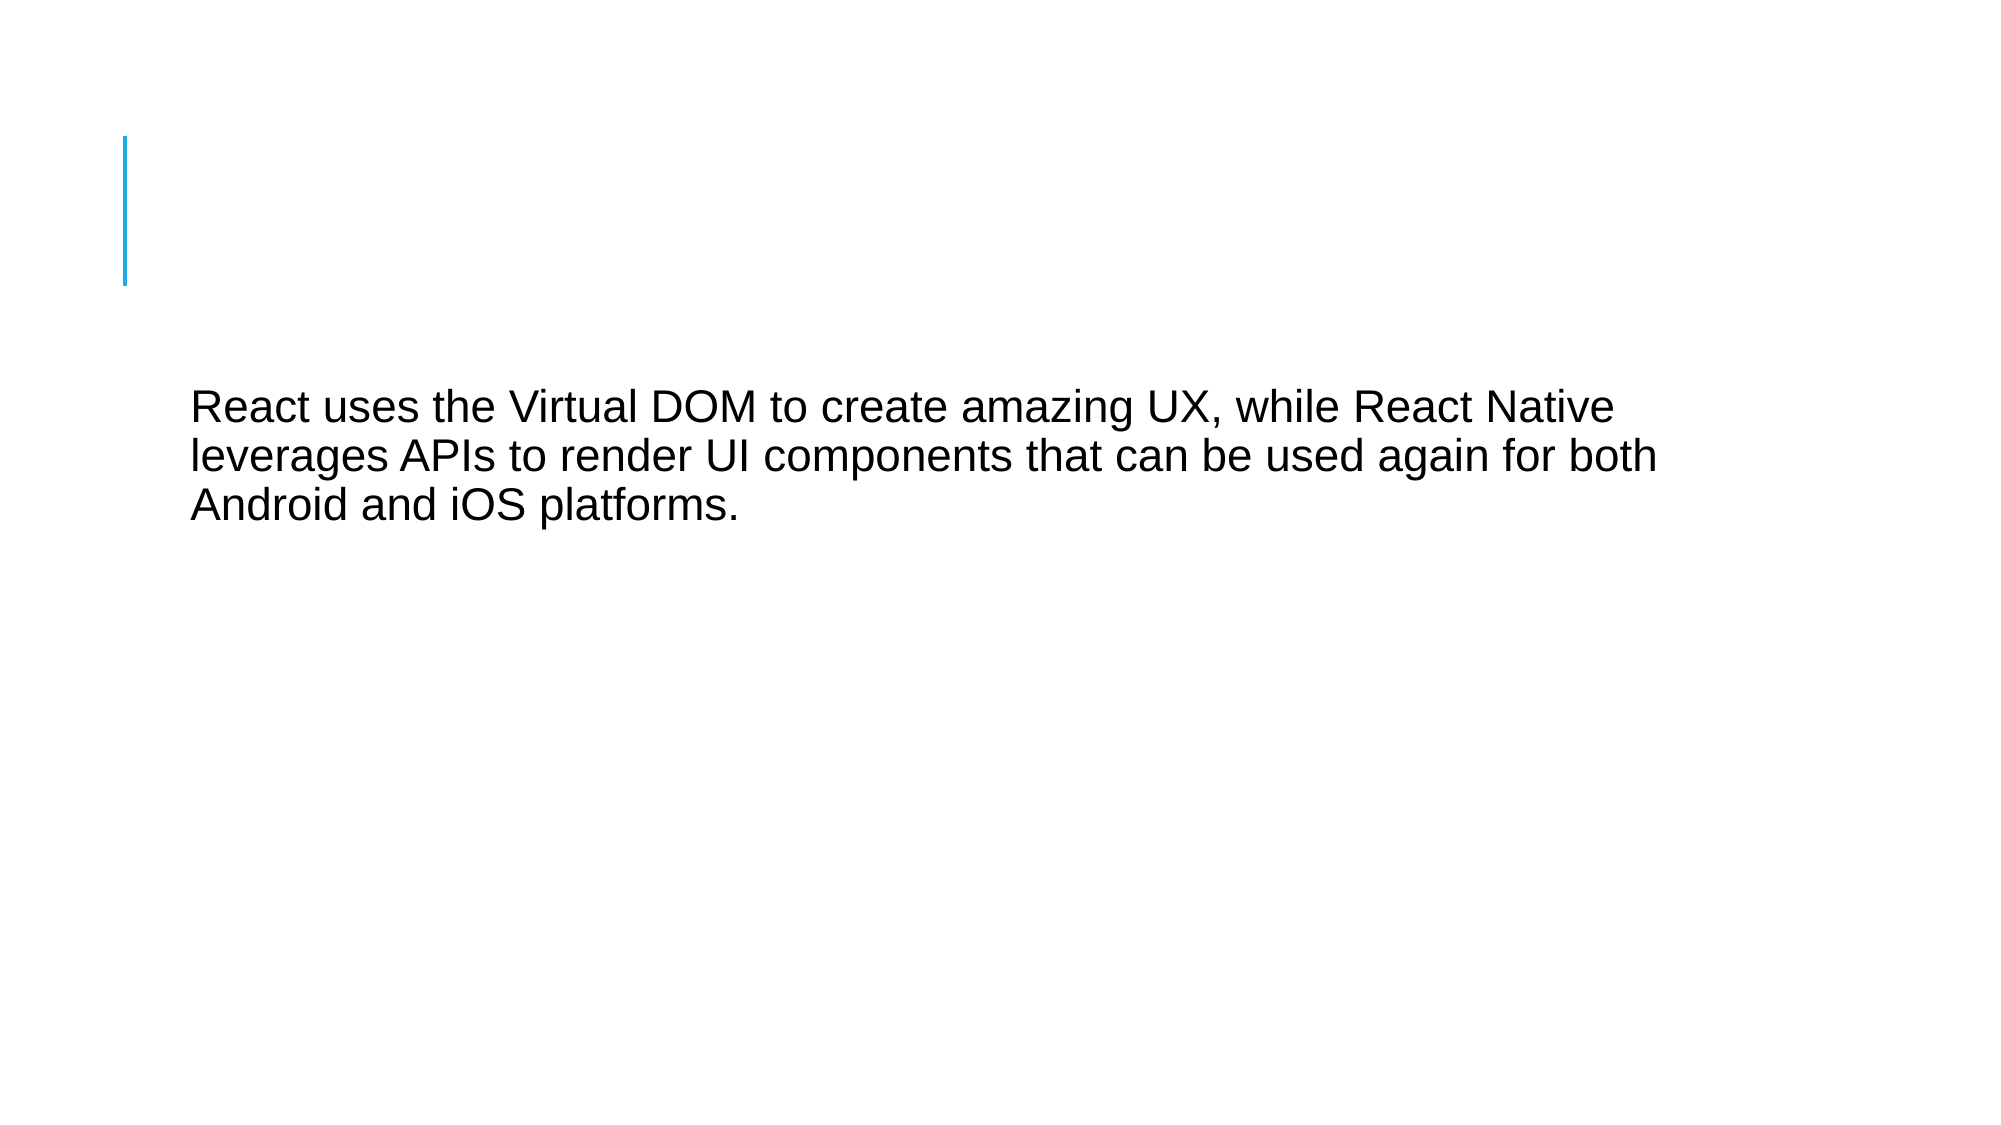

#
React uses the Virtual DOM to create amazing UX, while React Native leverages APIs to render UI components that can be used again for both Android and iOS platforms.